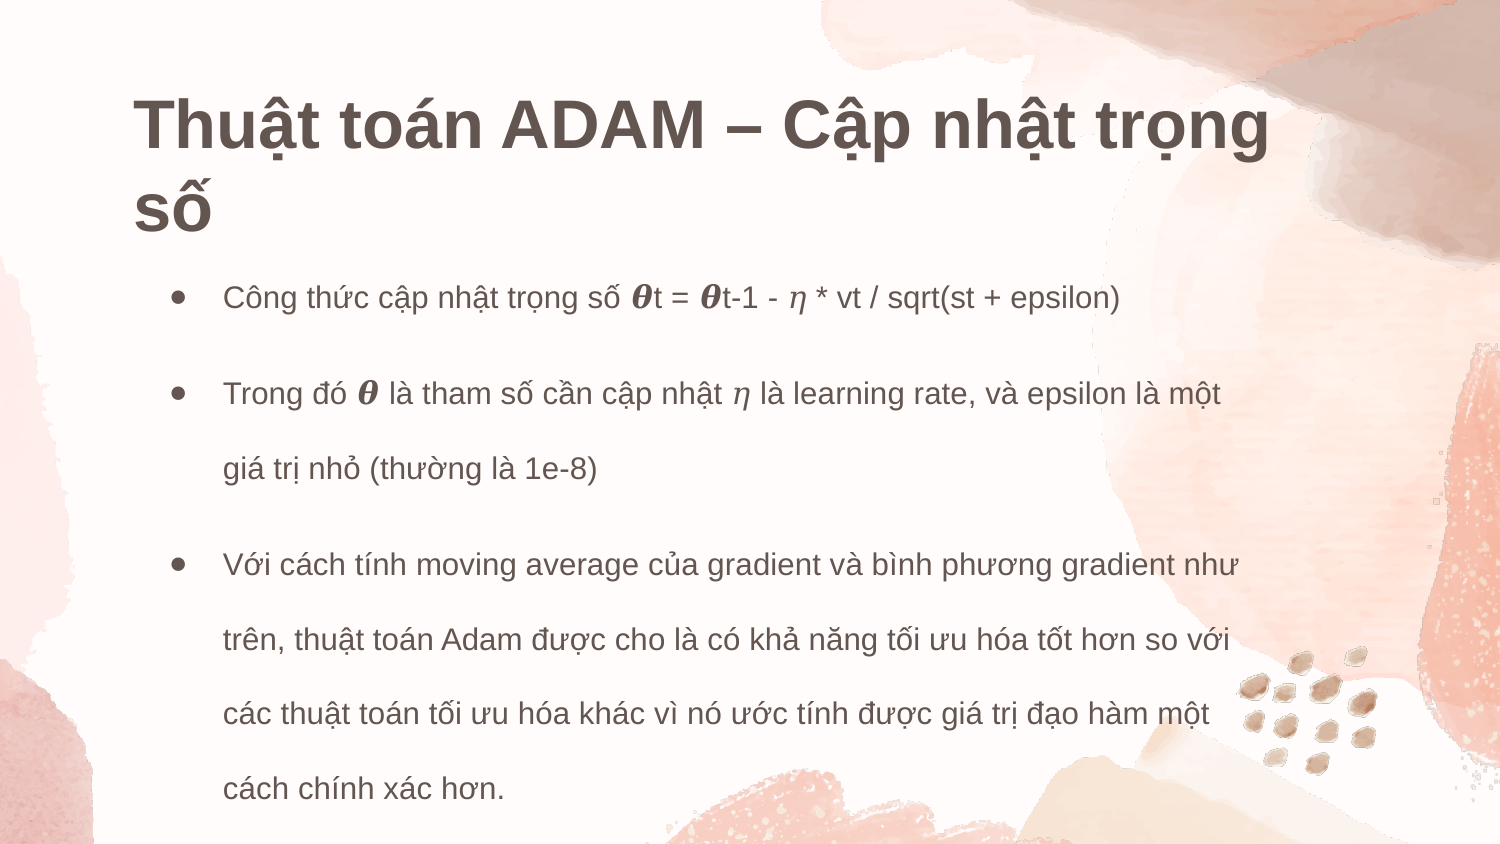

# Thuật toán ADAM – Cập nhật trọng số

Công thức cập nhật trọng số 𝜽t = 𝜽t-1 - 𝜂 * vt / sqrt(st + epsilon)
Trong đó 𝜽 là tham số cần cập nhật 𝜂 là learning rate, và epsilon là một giá trị nhỏ (thường là 1e-8)
Với cách tính moving average của gradient và bình phương gradient như trên, thuật toán Adam được cho là có khả năng tối ưu hóa tốt hơn so với các thuật toán tối ưu hóa khác vì nó ước tính được giá trị đạo hàm một cách chính xác hơn.